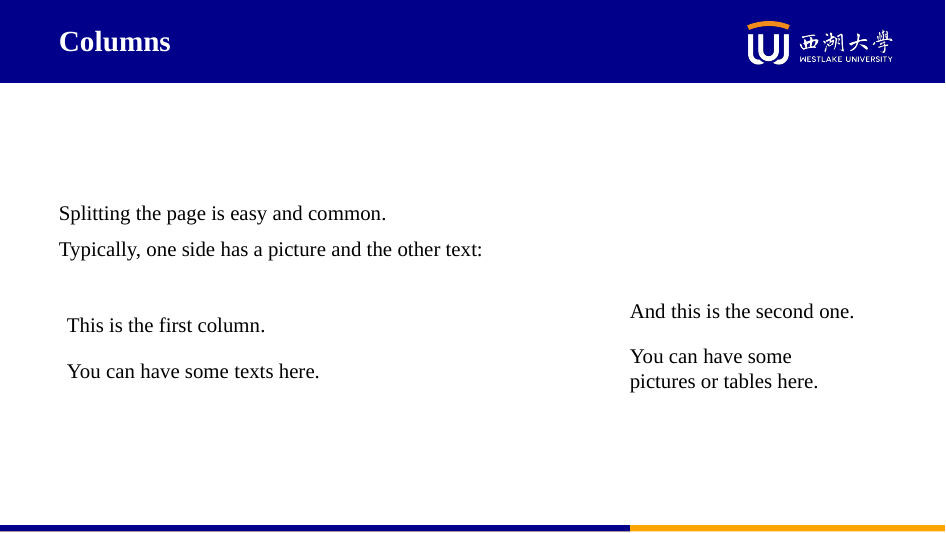

# Columns
Splitting the page is easy and common.
Typically, one side has a picture and the other text:
And this is the second one.
This is the first column.
You can have some pictures or tables here.
You can have some texts here.